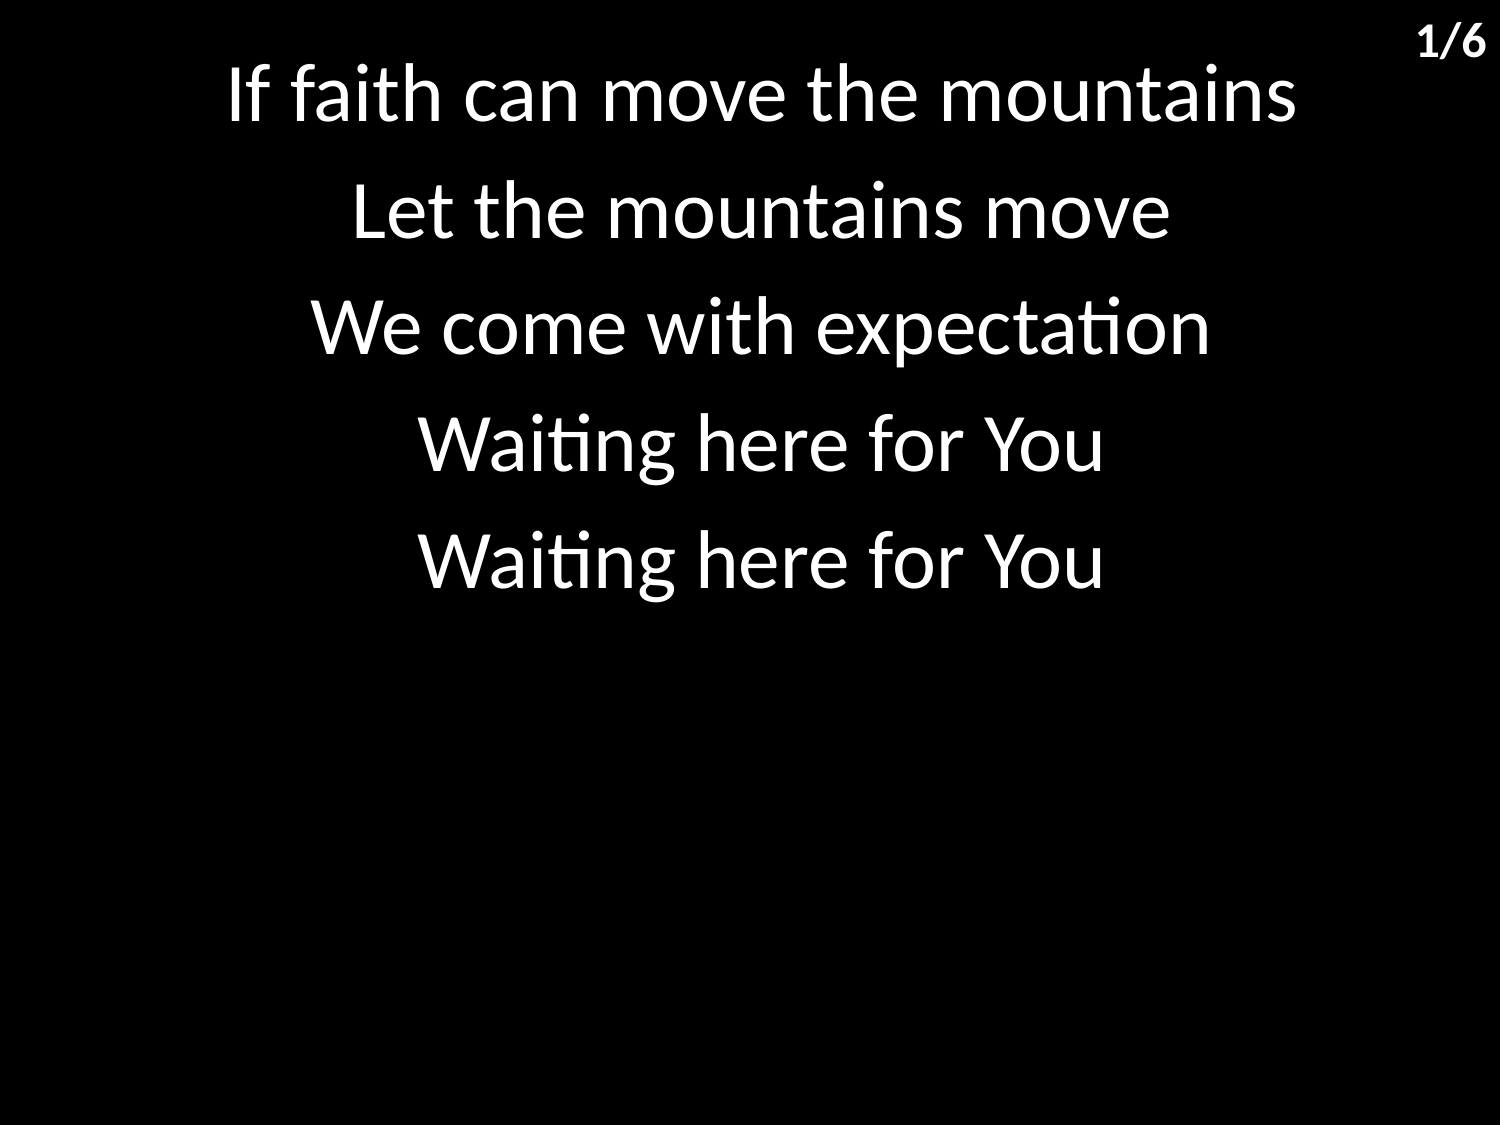

1/6
If faith can move the mountains
Let the mountains move
We come with expectation
Waiting here for You
Waiting here for You